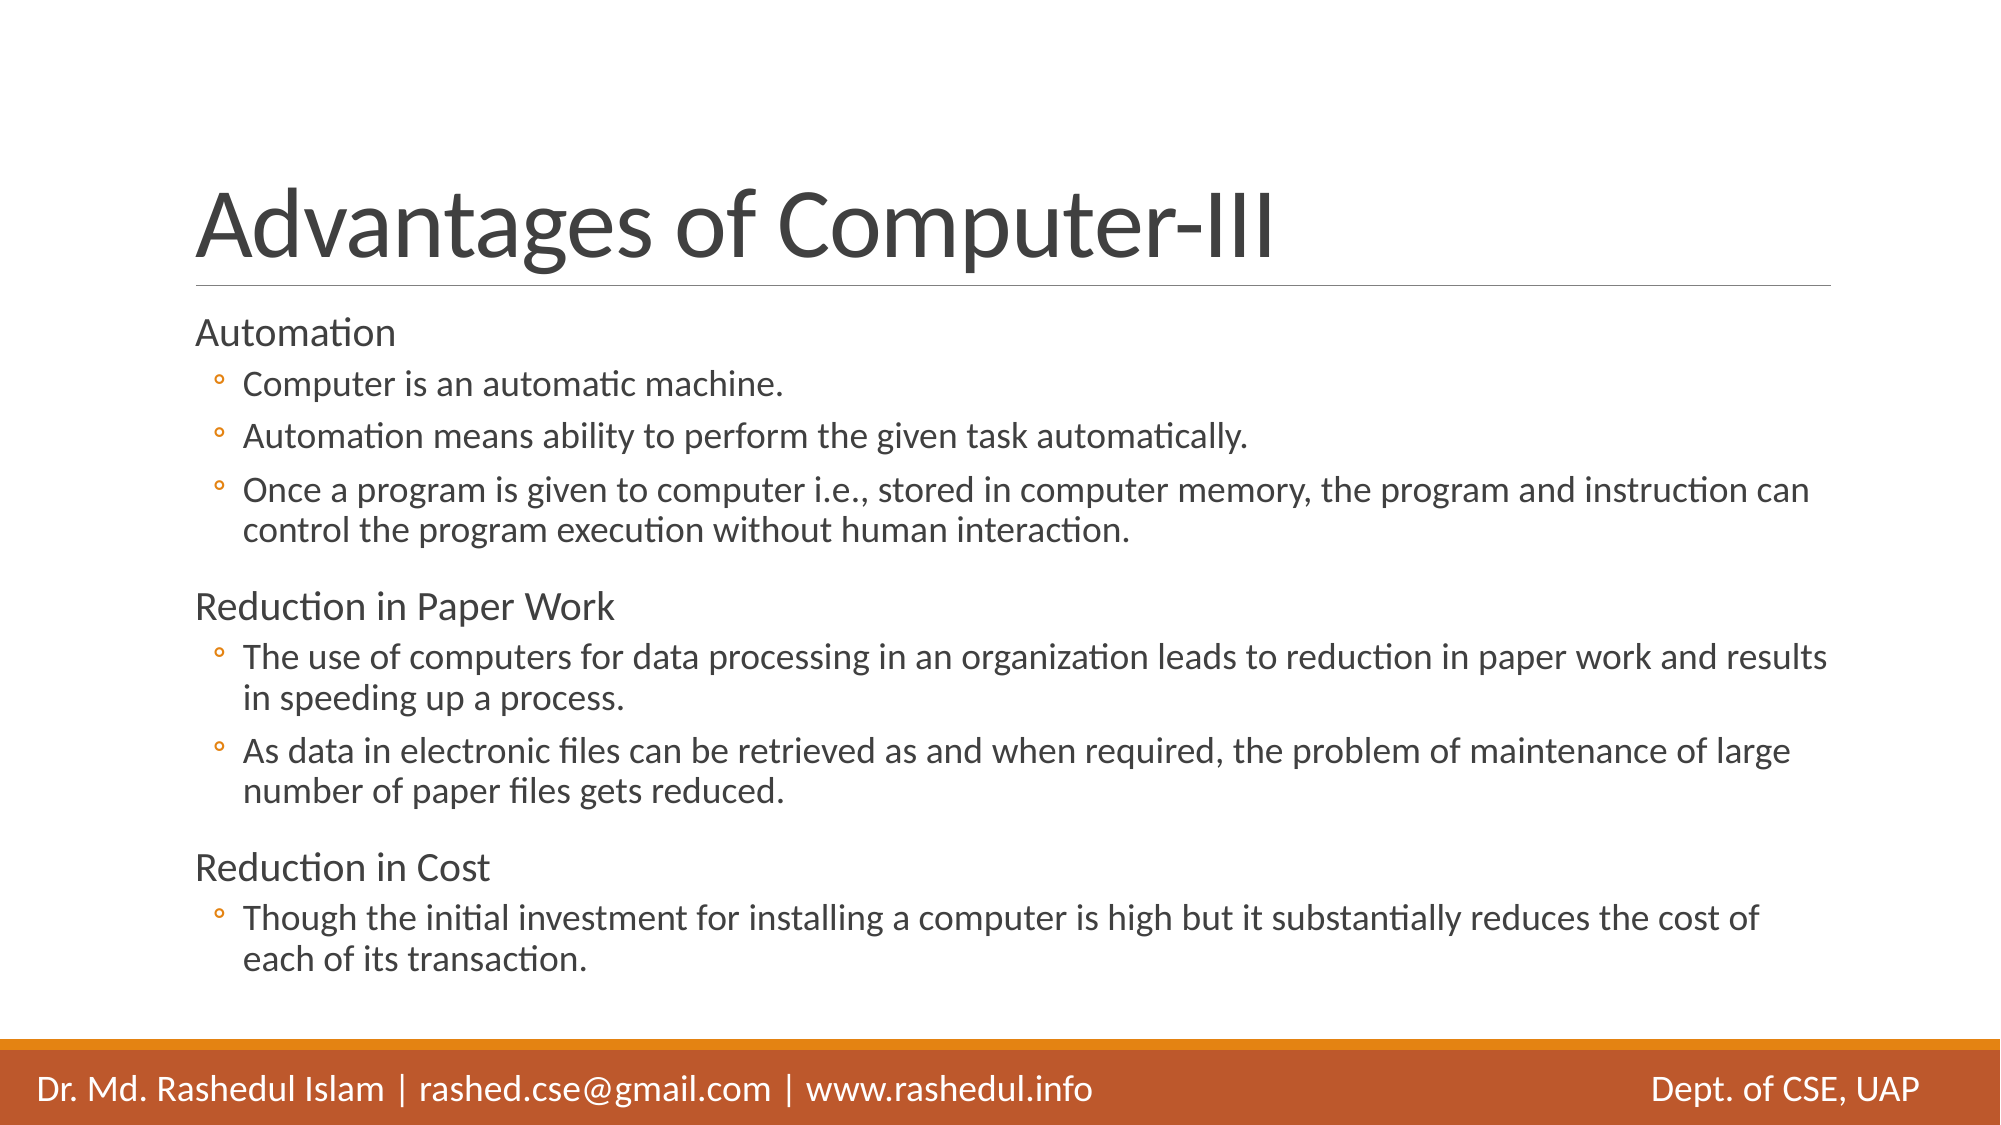

# Advantages of Computer-III
Automation
Computer is an automatic machine.
Automation means ability to perform the given task automatically.
Once a program is given to computer i.e., stored in computer memory, the program and instruction can control the program execution without human interaction.
Reduction in Paper Work
The use of computers for data processing in an organization leads to reduction in paper work and results in speeding up a process.
As data in electronic files can be retrieved as and when required, the problem of maintenance of large number of paper files gets reduced.
Reduction in Cost
Though the initial investment for installing a computer is high but it substantially reduces the cost of each of its transaction.
Dr. Md. Rashedul Islam | rashed.cse@gmail.com | www.rashedul.info
Dept. of CSE, UAP